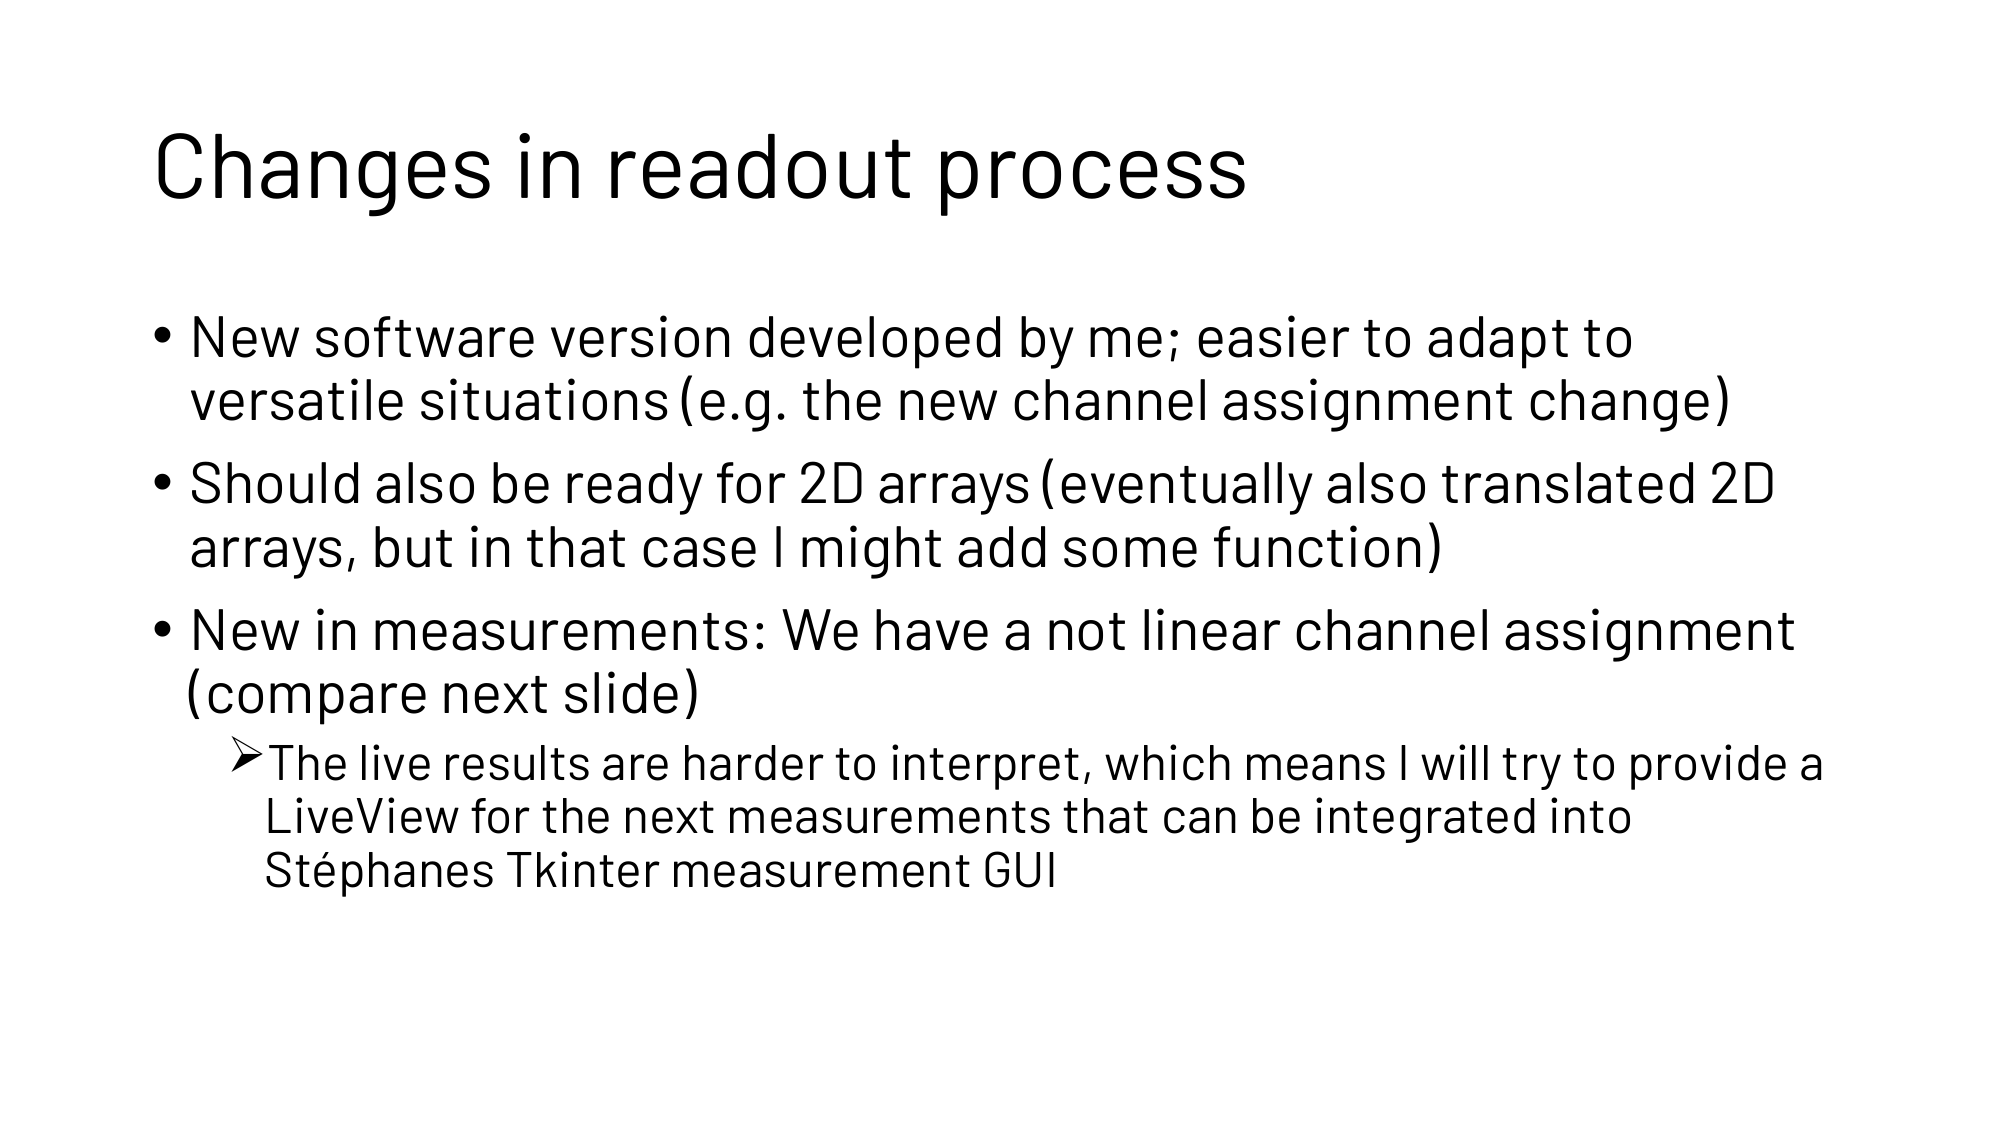

# Changes in readout process
New software version developed by me; easier to adapt to versatile situations (e.g. the new channel assignment change)
Should also be ready for 2D arrays (eventually also translated 2D arrays, but in that case I might add some function)
New in measurements: We have a not linear channel assignment (compare next slide)
The live results are harder to interpret, which means I will try to provide a LiveView for the next measurements that can be integrated into Stéphanes Tkinter measurement GUI